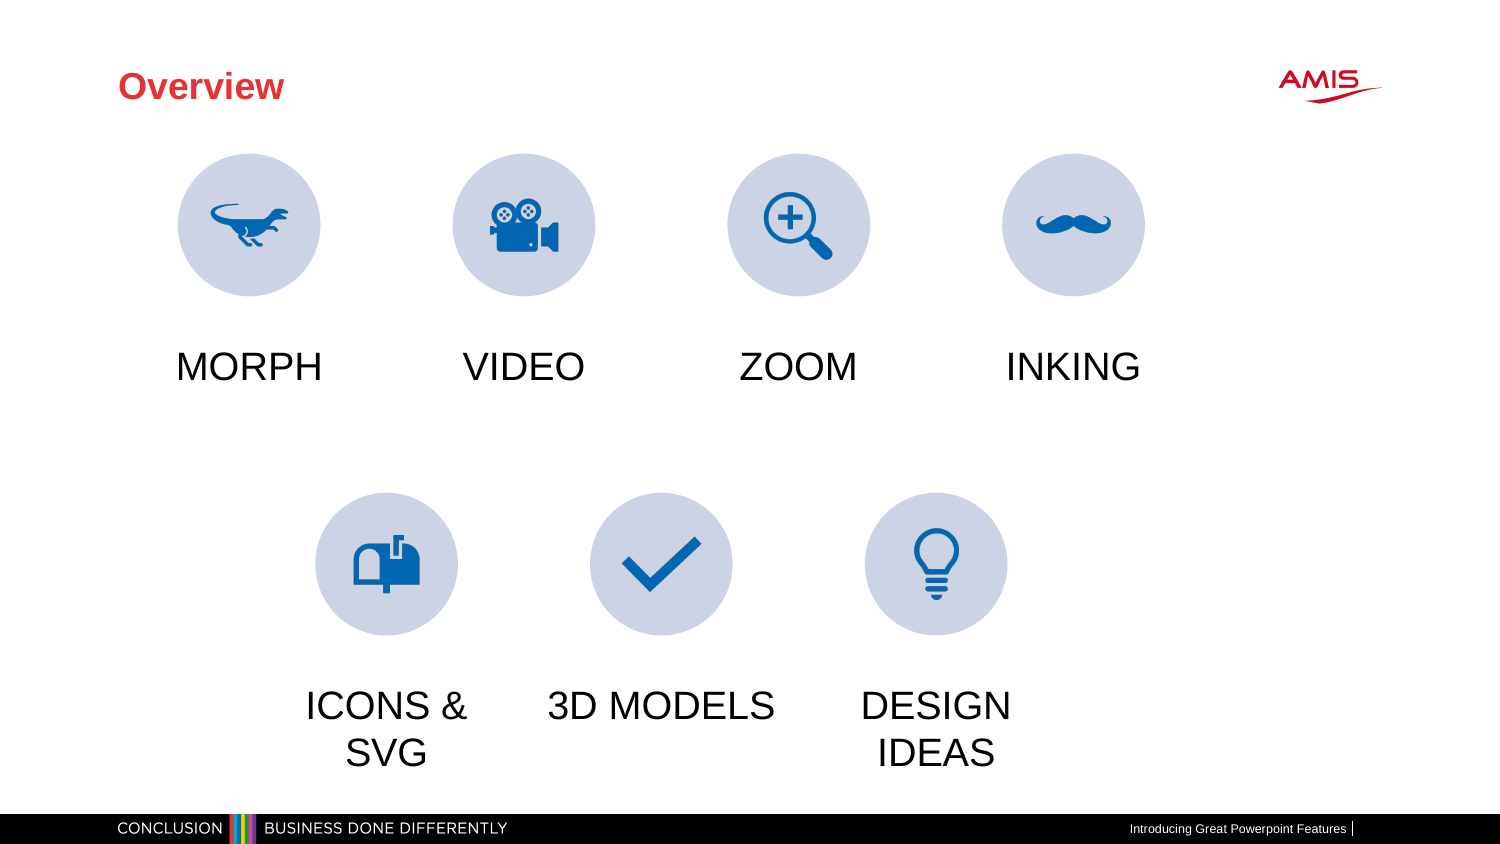

# Overview
Morph
Video
Zoom
Inking
Icons & SVG
3D Models
Design Ideas
Introducing Great Powerpoint Features